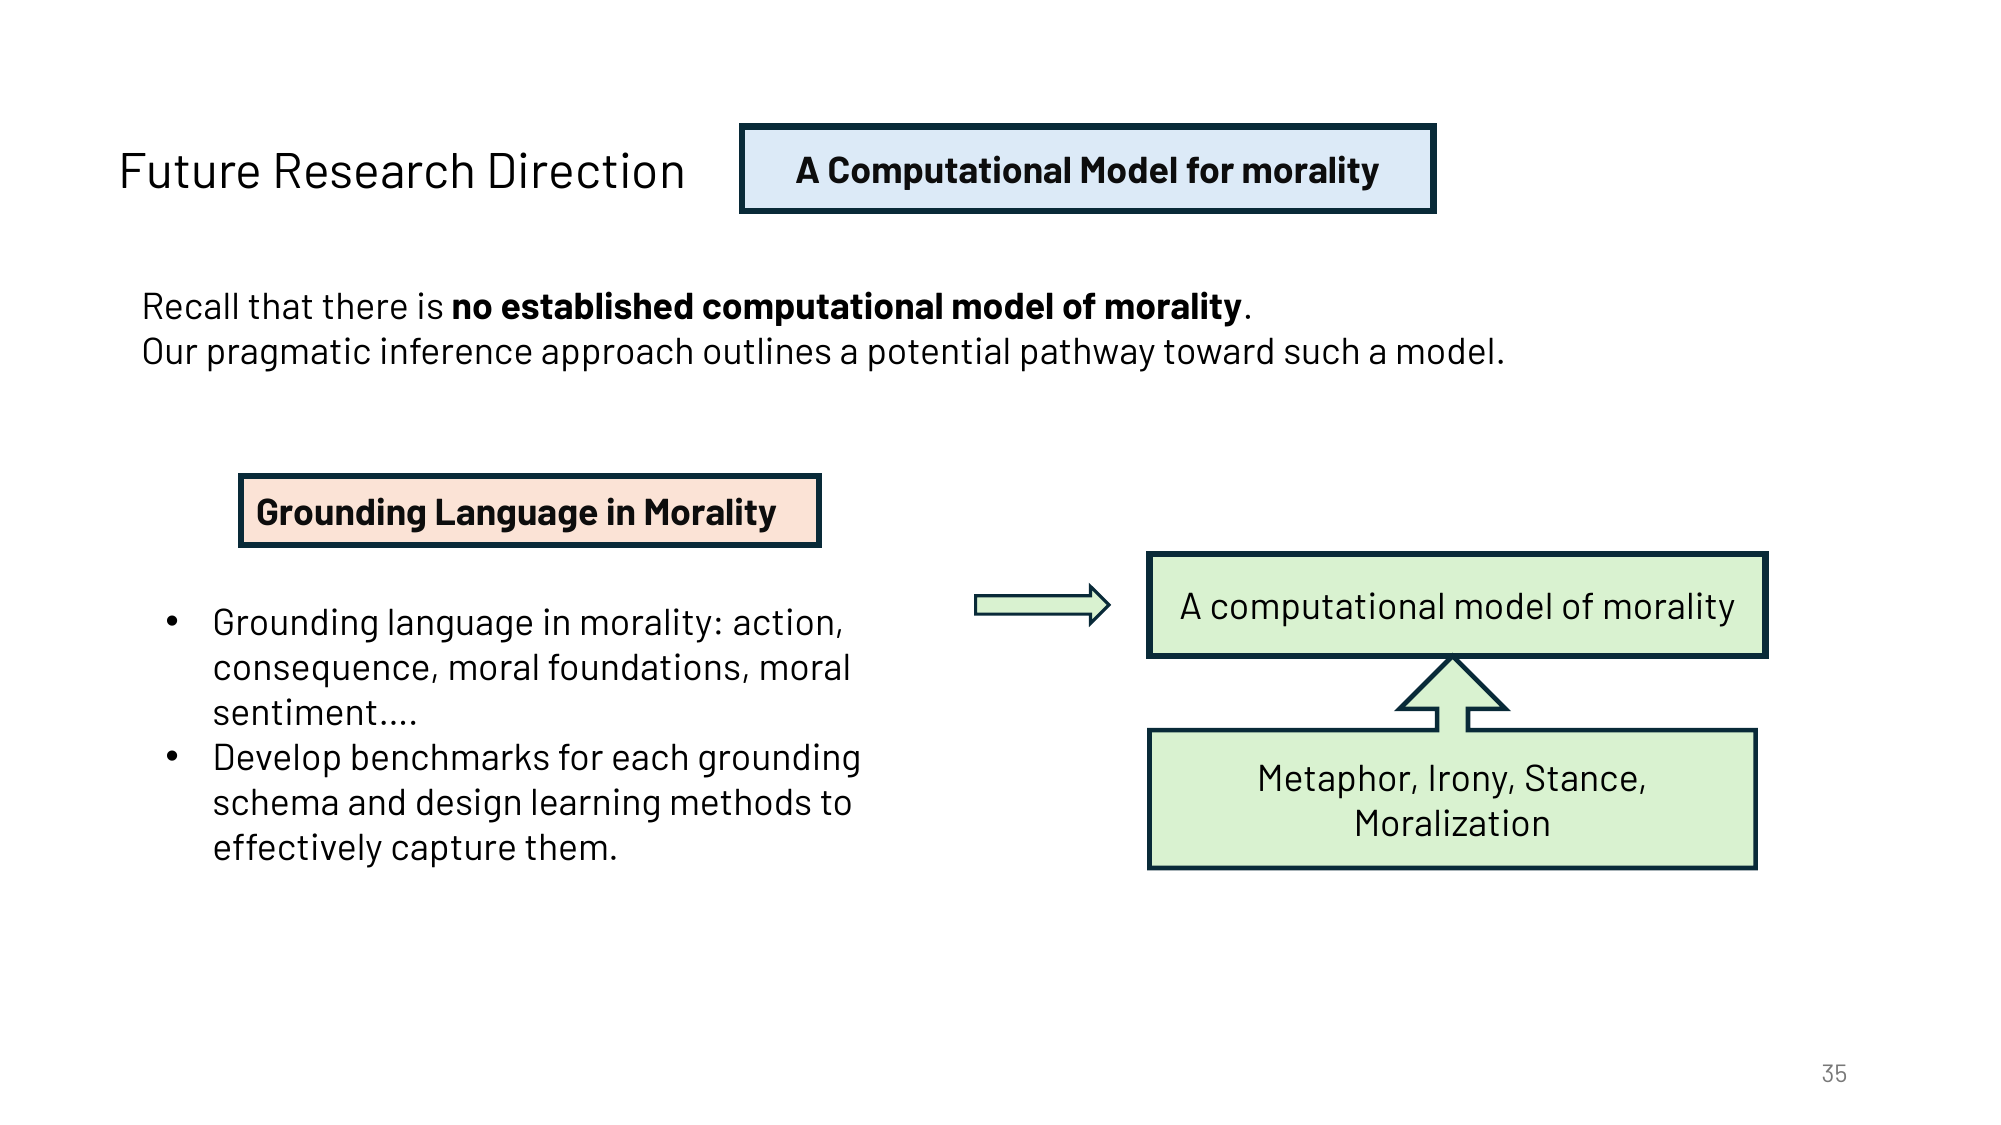

# Future Research Direction
A Computational Model for morality
Recall that there is no established computational model of morality.
Our pragmatic inference approach outlines a potential pathway toward such a model.

Grounding Language in Morality

Grounding language in morality: action, consequence, moral foundations, moral sentiment….
Develop benchmarks for each grounding schema and design learning methods to effectively capture them.

A computational model of morality

Metaphor, Irony, Stance, Moralization
35